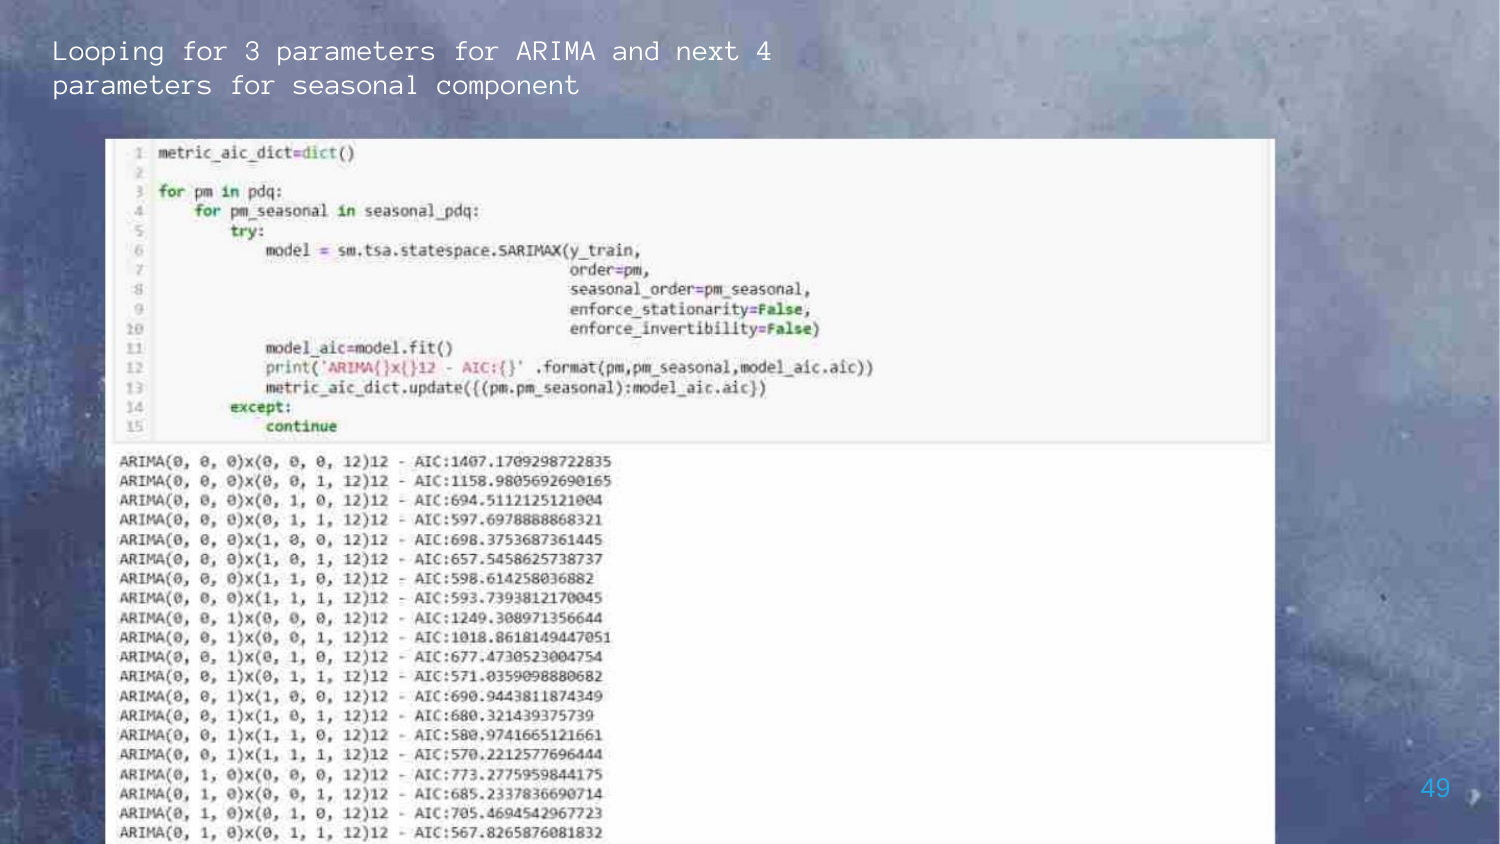

Looping for 3 parameters for ARIMA and next 4
parameters for seasonal component
49